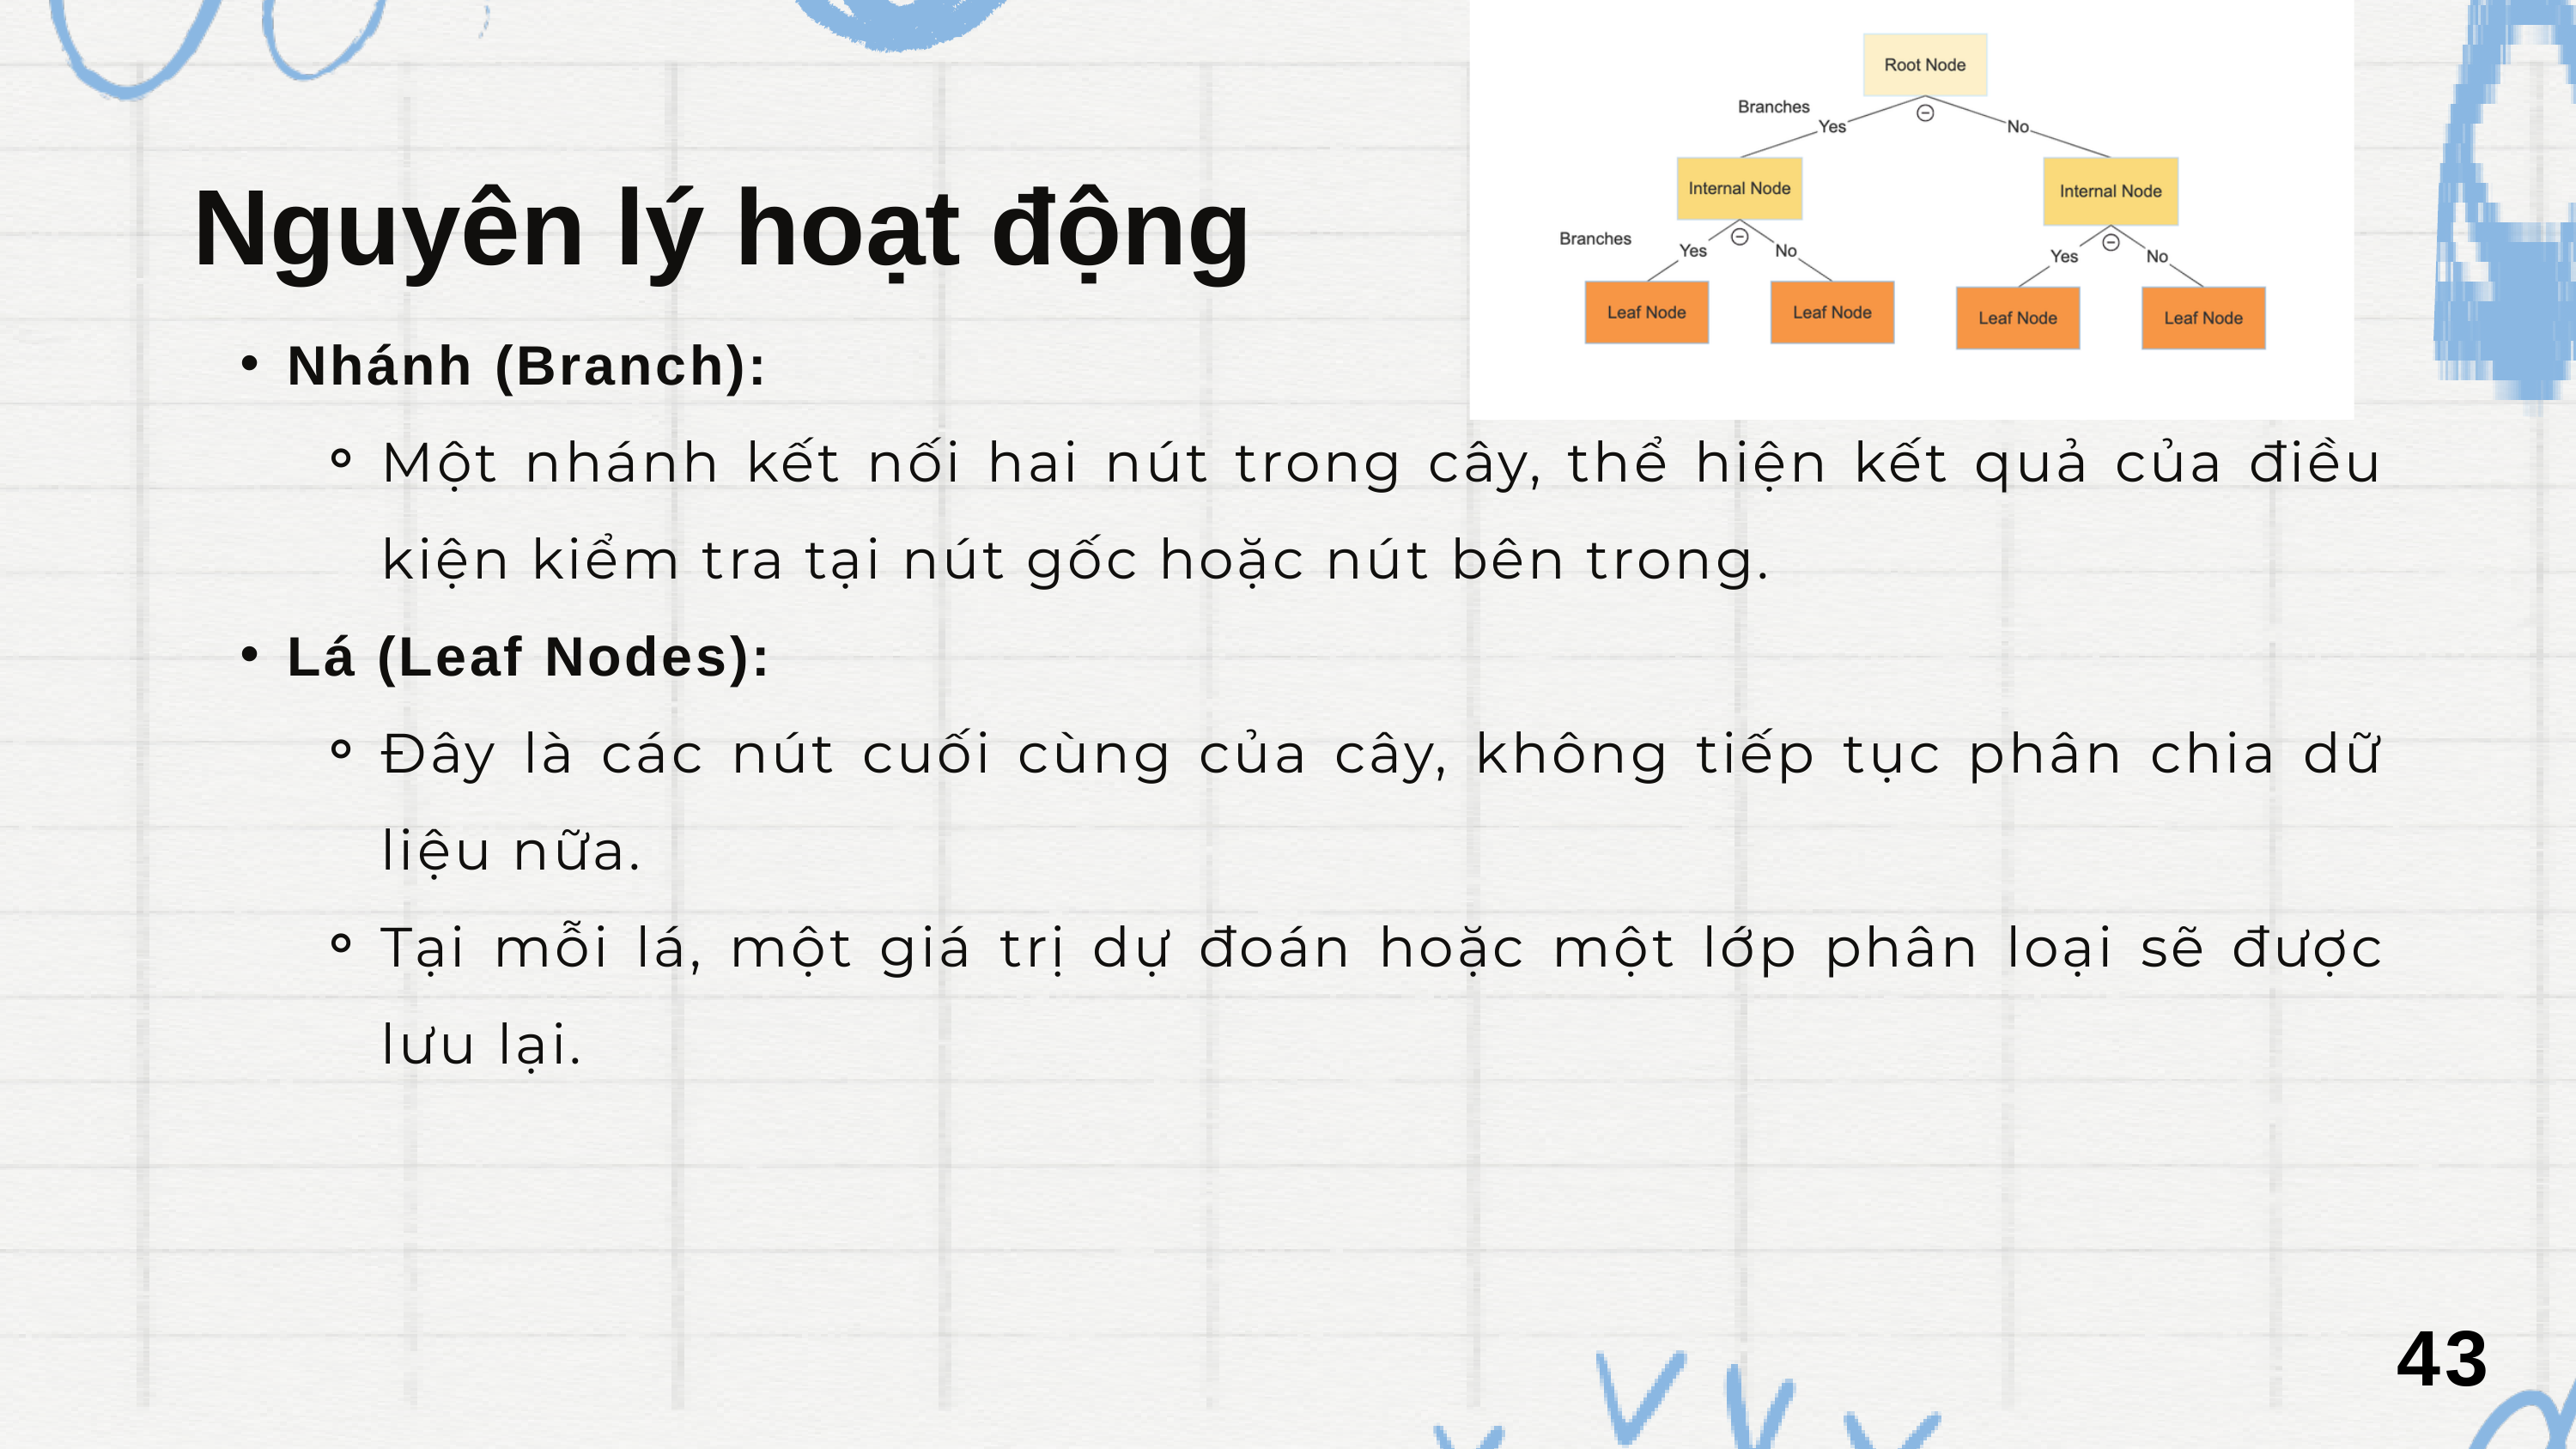

Nguyên lý hoạt động
Nhánh (Branch):
Một nhánh kết nối hai nút trong cây, thể hiện kết quả của điều kiện kiểm tra tại nút gốc hoặc nút bên trong.
Lá (Leaf Nodes):
Đây là các nút cuối cùng của cây, không tiếp tục phân chia dữ liệu nữa.
Tại mỗi lá, một giá trị dự đoán hoặc một lớp phân loại sẽ được lưu lại.

43